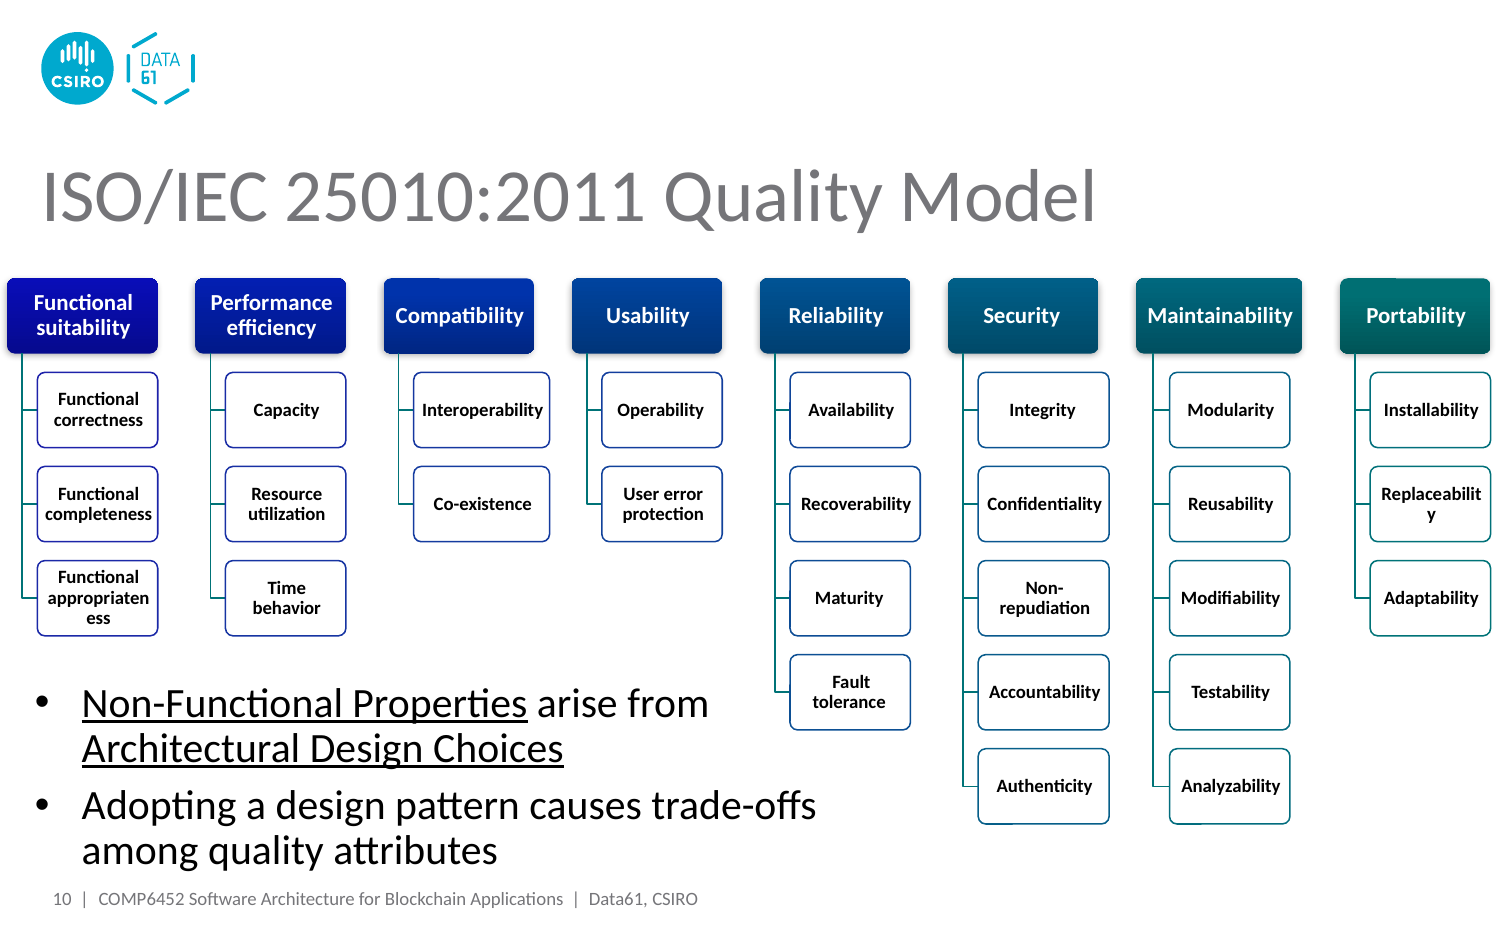

# ISO/IEC 25010:2011 Quality Model
Functional suitability
Functional correctness
Functional completeness
Functional appropriateness
Performance efficiency
Capacity
Resource utilization
Time behavior
Compatibility
Interoperability
Co-existence
Usability
Operability
User error protection
Reliability
Availability
Recoverability
Maturity
Fault tolerance
Security
Integrity
Confidentiality
Non-repudiation
Accountability
Authenticity
Maintainability
Modularity
Reusability
Modifiability
Testability
Analyzability
Portability
Installability
Replaceability
Adaptability
Non-Functional Properties arise from Architectural Design Choices
Adopting a design pattern causes trade-offs among quality attributes
10  |
COMP6452 Software Architecture for Blockchain Applications  |  Data61, CSIRO